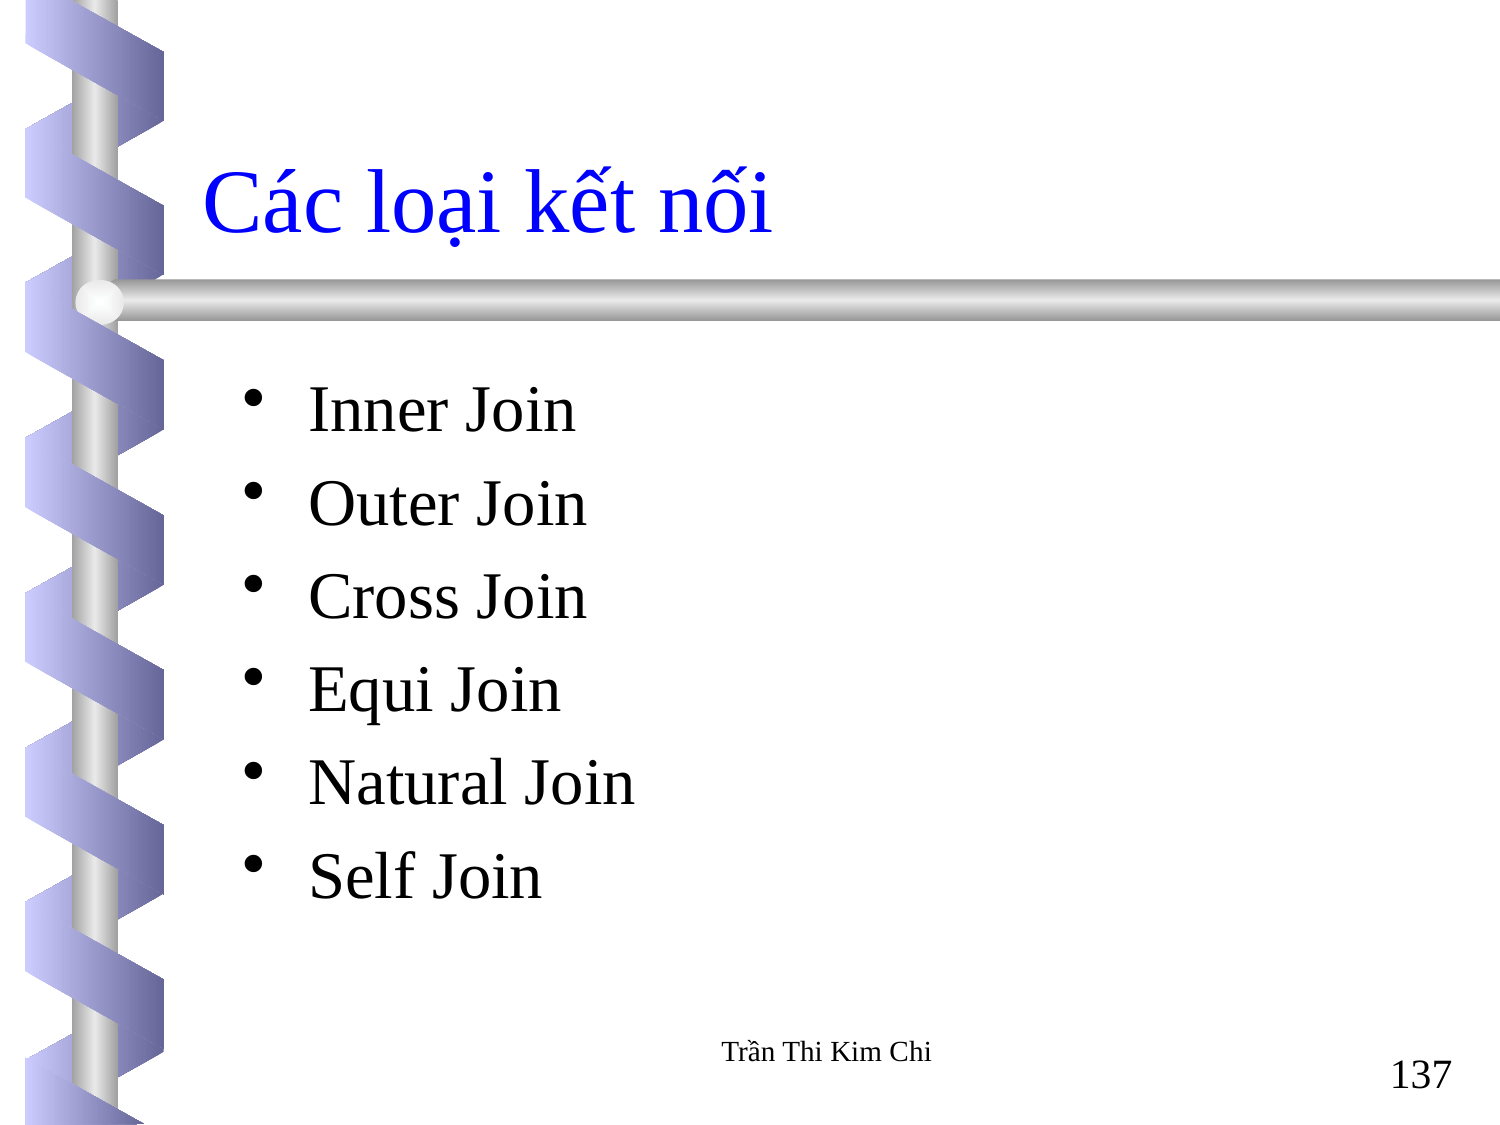

Các loại kết nối
Inner Join
Outer Join
Cross Join
Equi Join
Natural Join
Self Join

Trần Thi Kim Chi